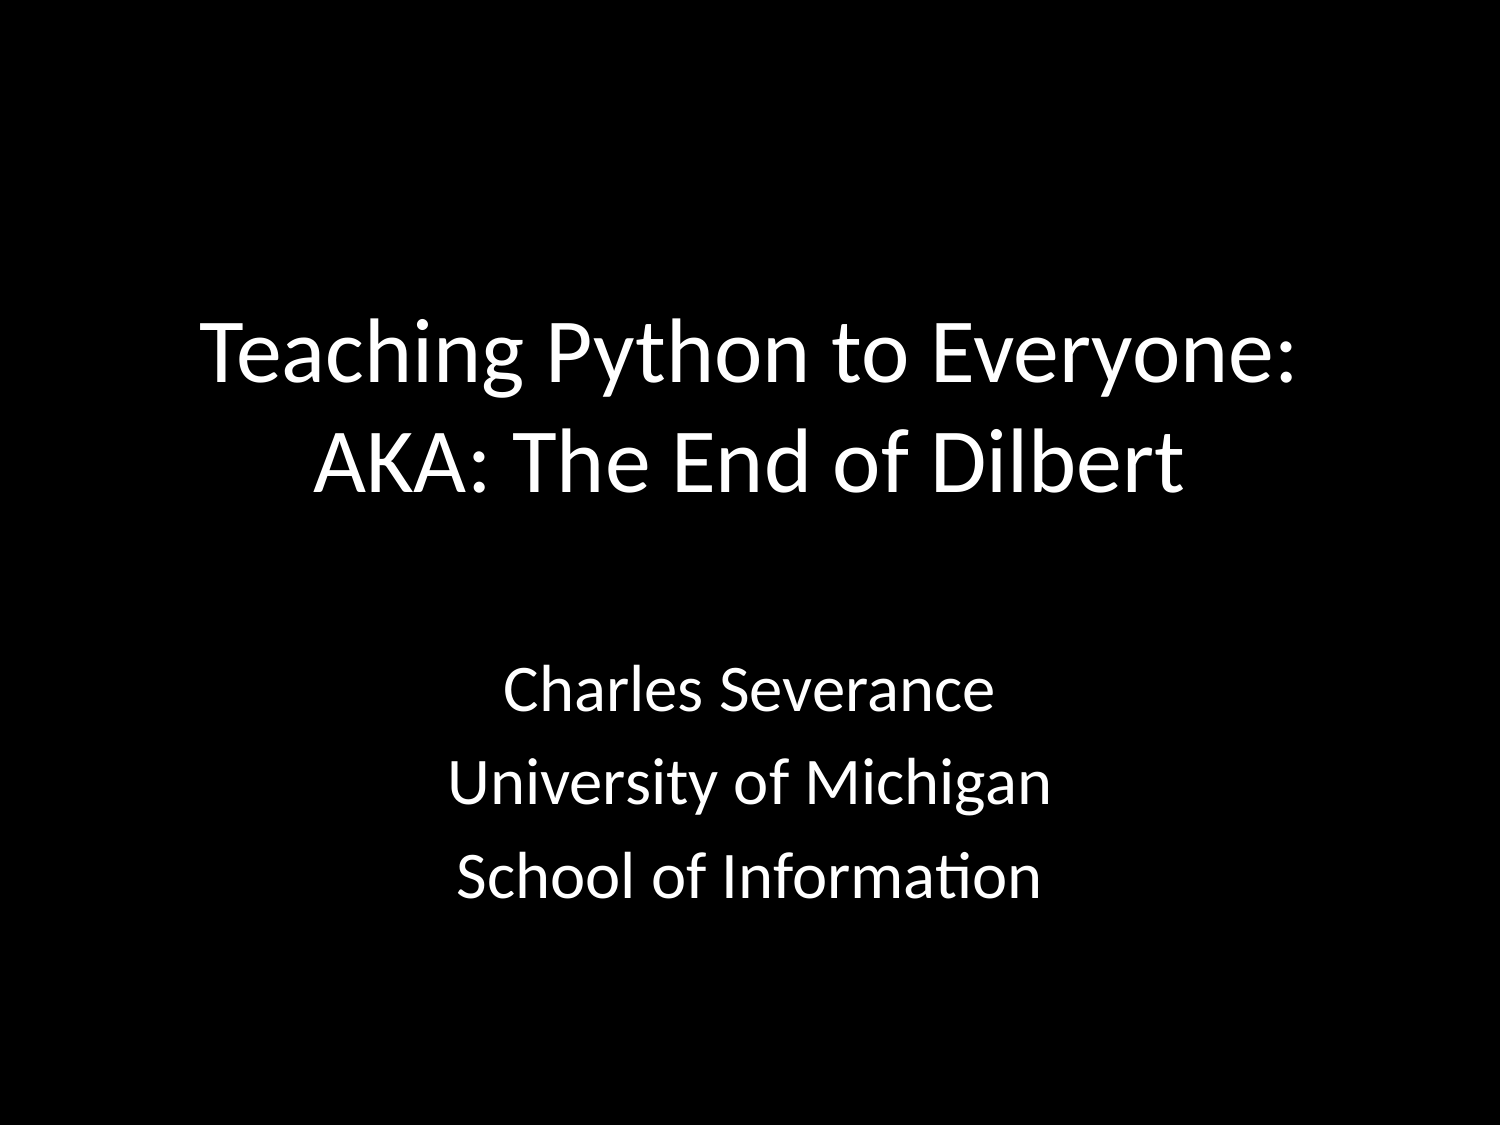

# Teaching Python to Everyone: AKA: The End of Dilbert
Charles Severance
University of Michigan
School of Information